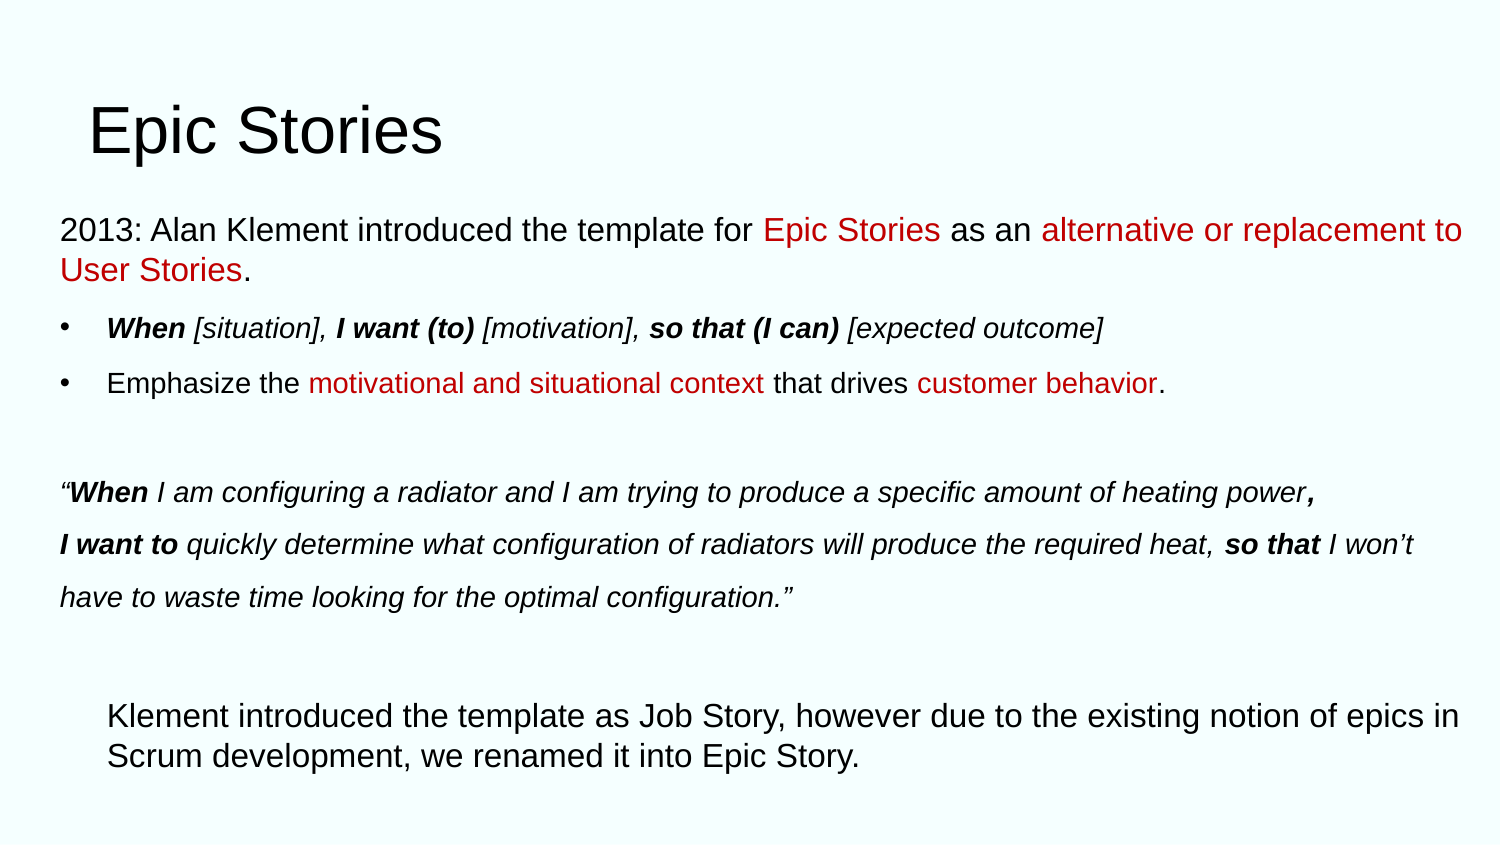

# Epic Stories
2013: Alan Klement introduced the template for Epic Stories as an alternative or replacement to User Stories.
When [situation], I want (to) [motivation], so that (I can) [expected outcome]
Emphasize the motivational and situational context that drives customer behavior.

“When I am configuring a radiator and I am trying to produce a specific amount of heating power,
I want to quickly determine what configuration of radiators will produce the required heat, so that I won’t have to waste time looking for the optimal configuration.”

Klement introduced the template as Job Story, however due to the existing notion of epics in Scrum development, we renamed it into Epic Story.